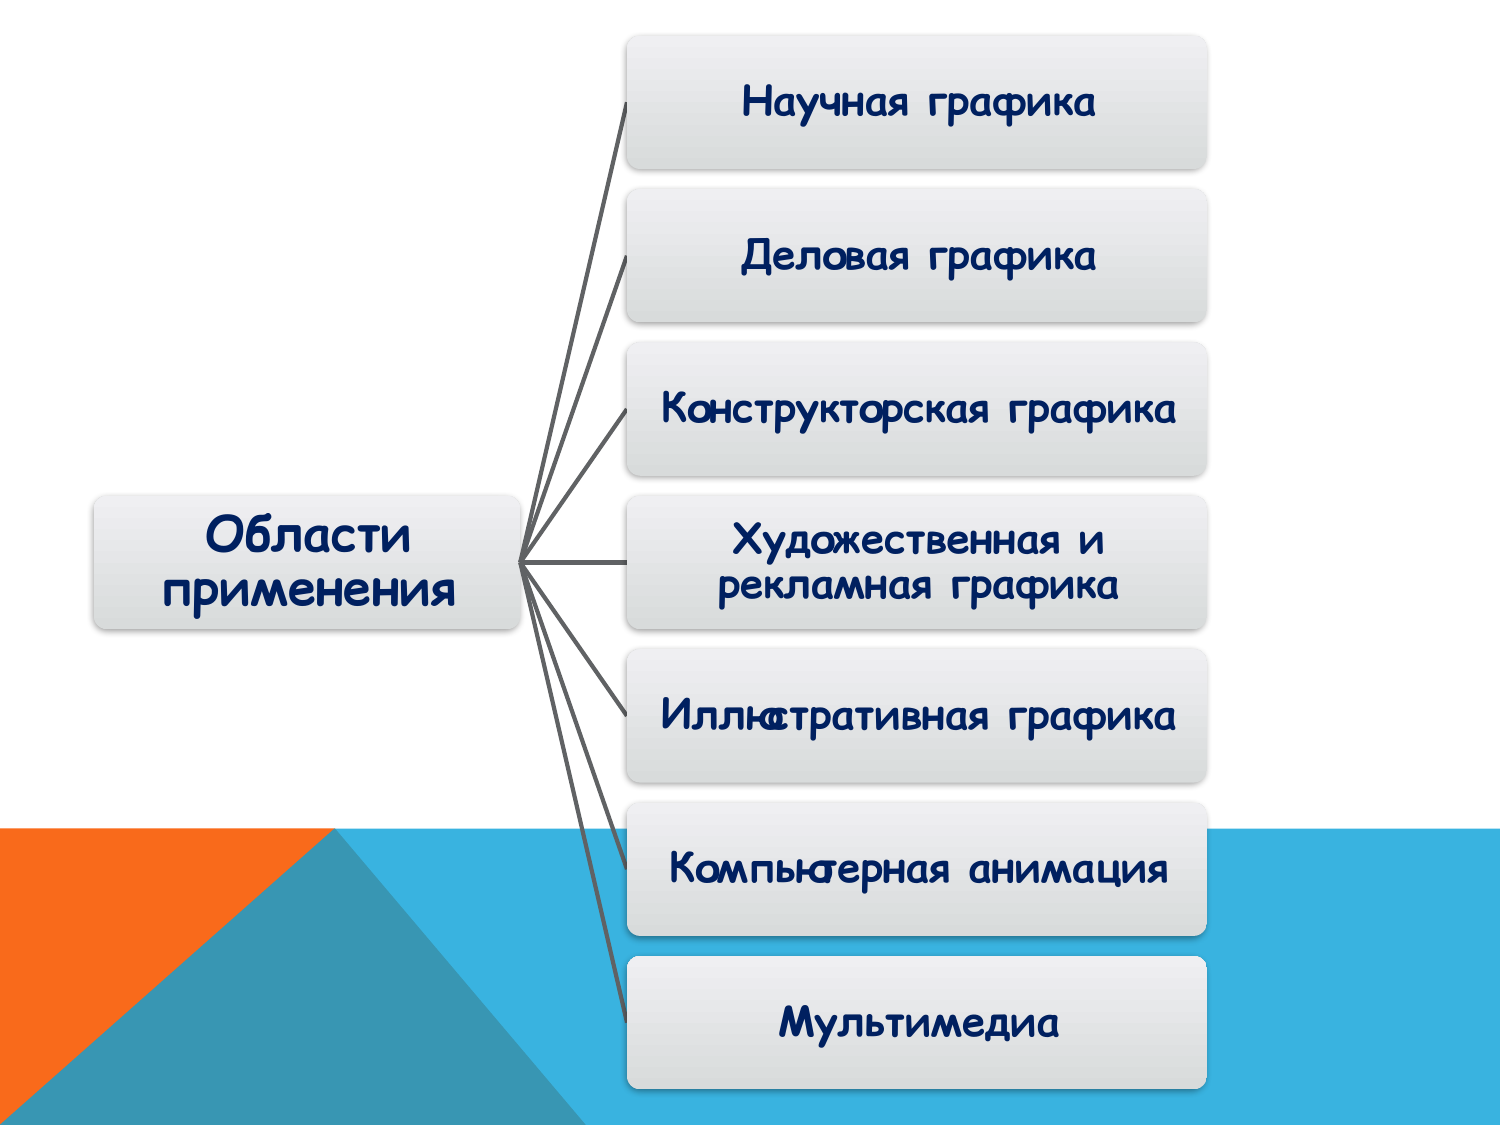

Области применения

Научная графика

Деловая графика

Конструкторская графика

Художественная и рекламная графика

Иллюстративная графика

Компьютерная анимация

Мультимедиа
#